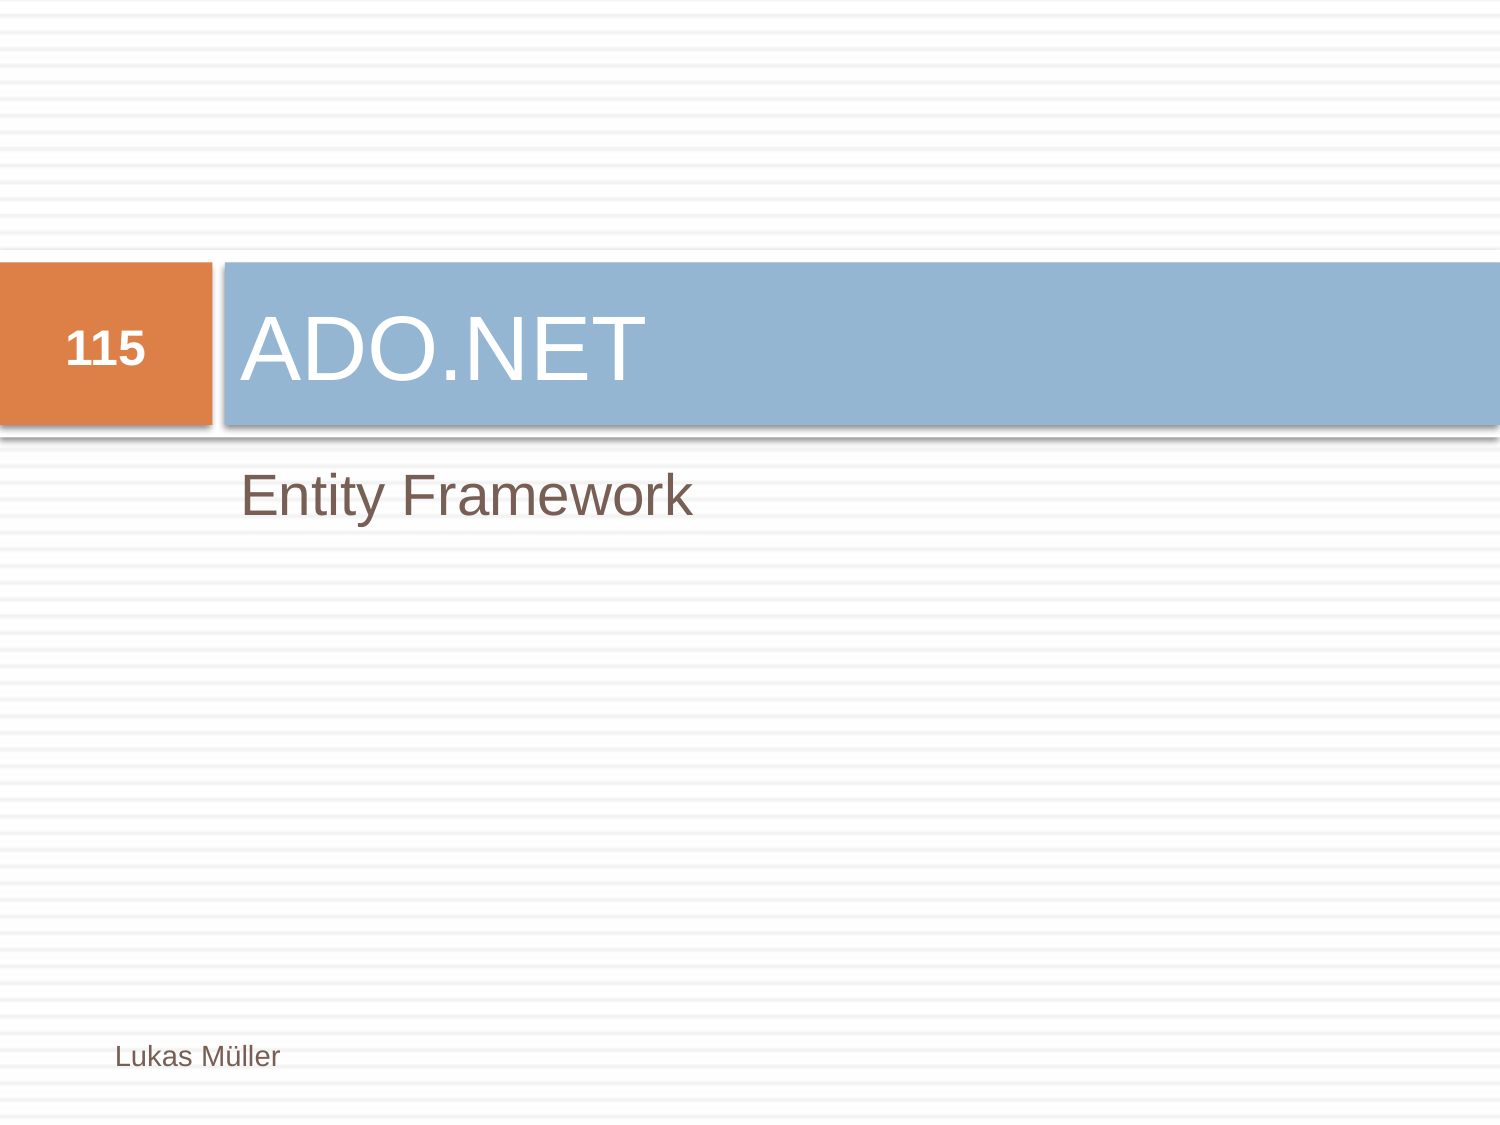

# ADO.NET
115
Entity Framework
Lukas Müller